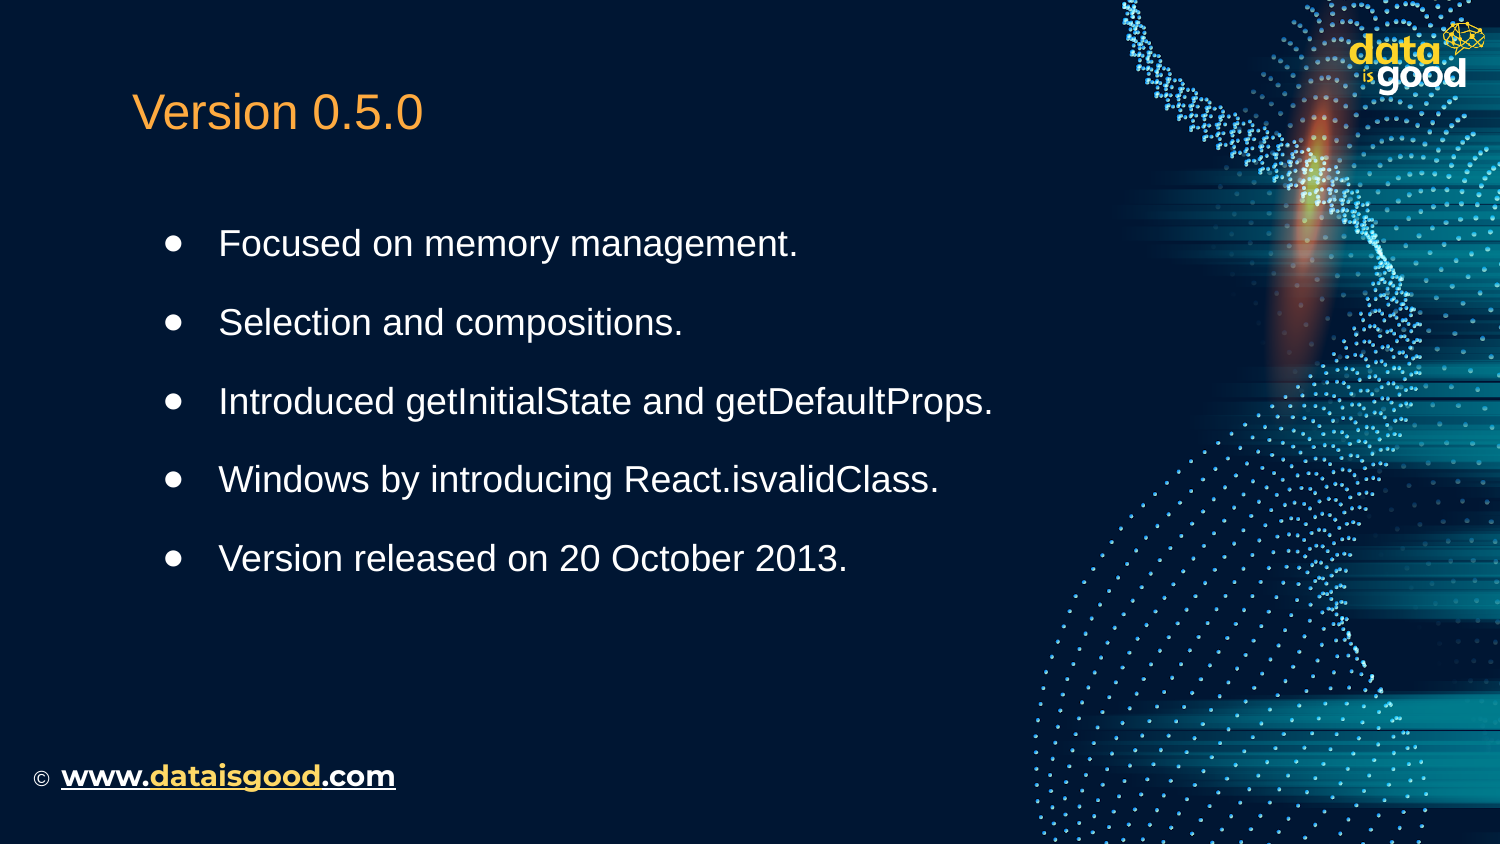

# Version 0.5.0
Focused on memory management.
Selection and compositions.
Introduced getInitialState and getDefaultProps.
Windows by introducing React.isvalidClass.
Version released on 20 October 2013.